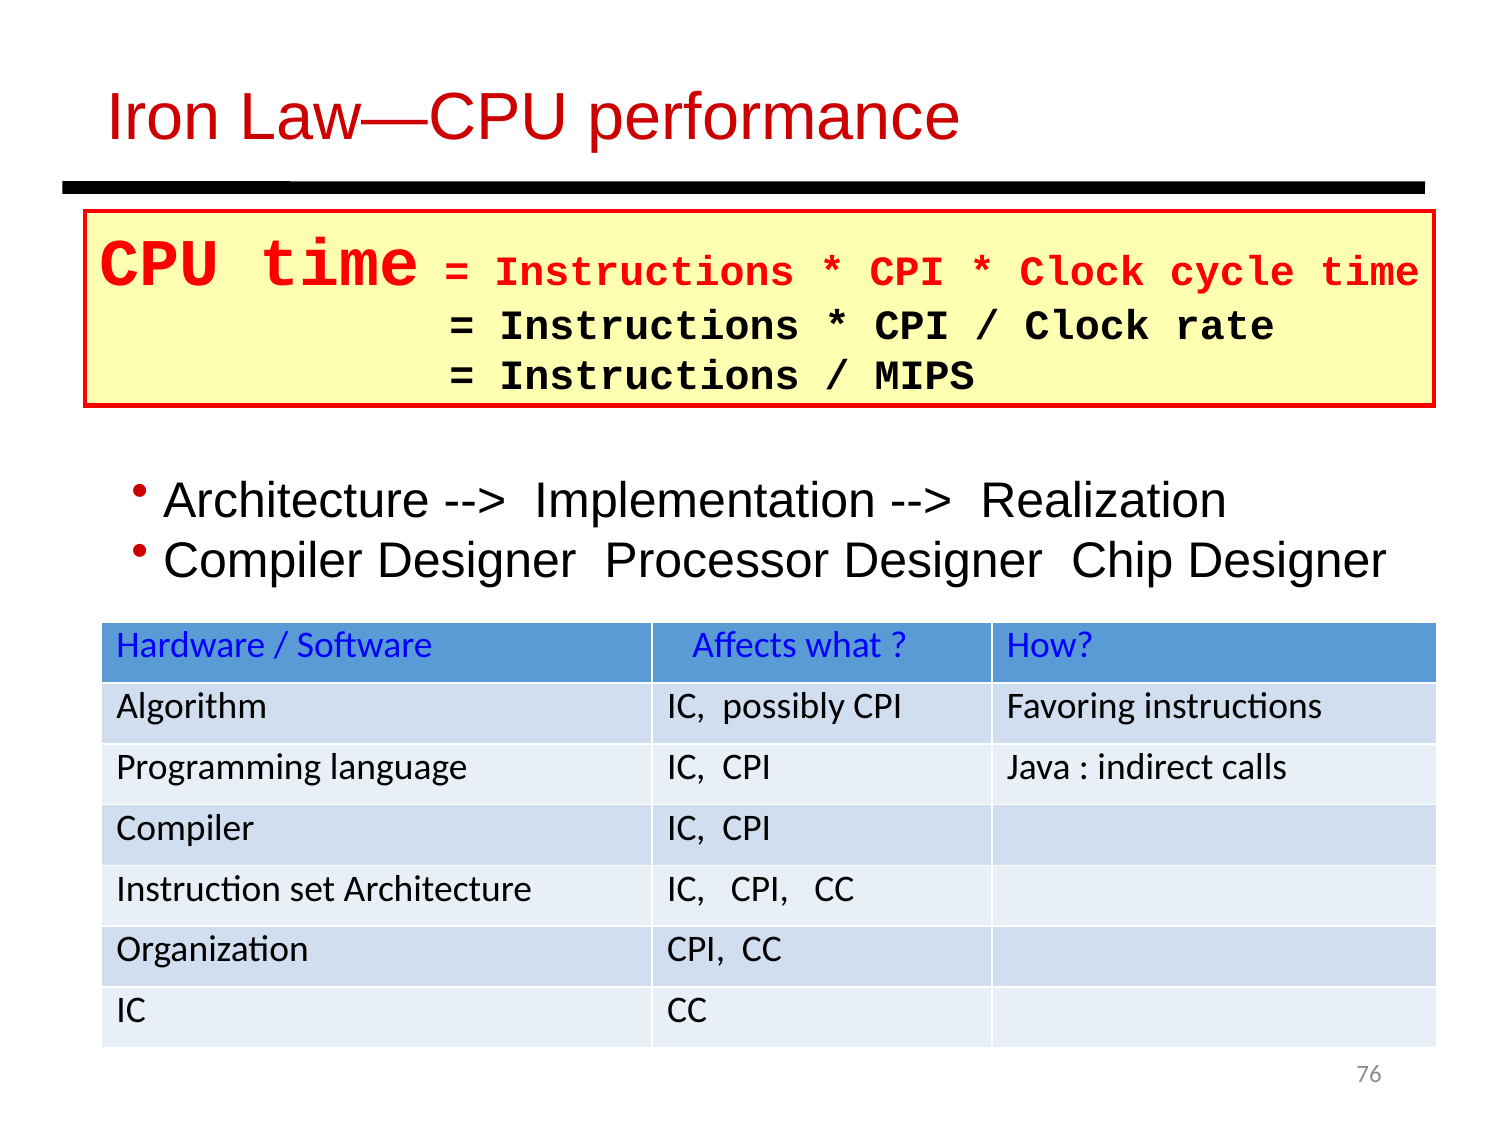

Iron Law—CPU performance

CPU time = Instructions * CPI * Clock cycle time
              = Instructions * CPI / Clock rate
              = Instructions / MIPS
 Architecture -->  Implementation -->  Realization
 Compiler Designer  Processor Designer  Chip Designer
| Hardware / Software | Affects what ? | How? |
| --- | --- | --- |
| Algorithm | IC, possibly CPI | Favoring instructions |
| Programming language | IC, CPI | Java : indirect calls |
| Compiler | IC, CPI |  |
| Instruction set Architecture | IC, CPI, CC |  |
| Organization | CPI, CC |  |
| IC | CC |  |
76